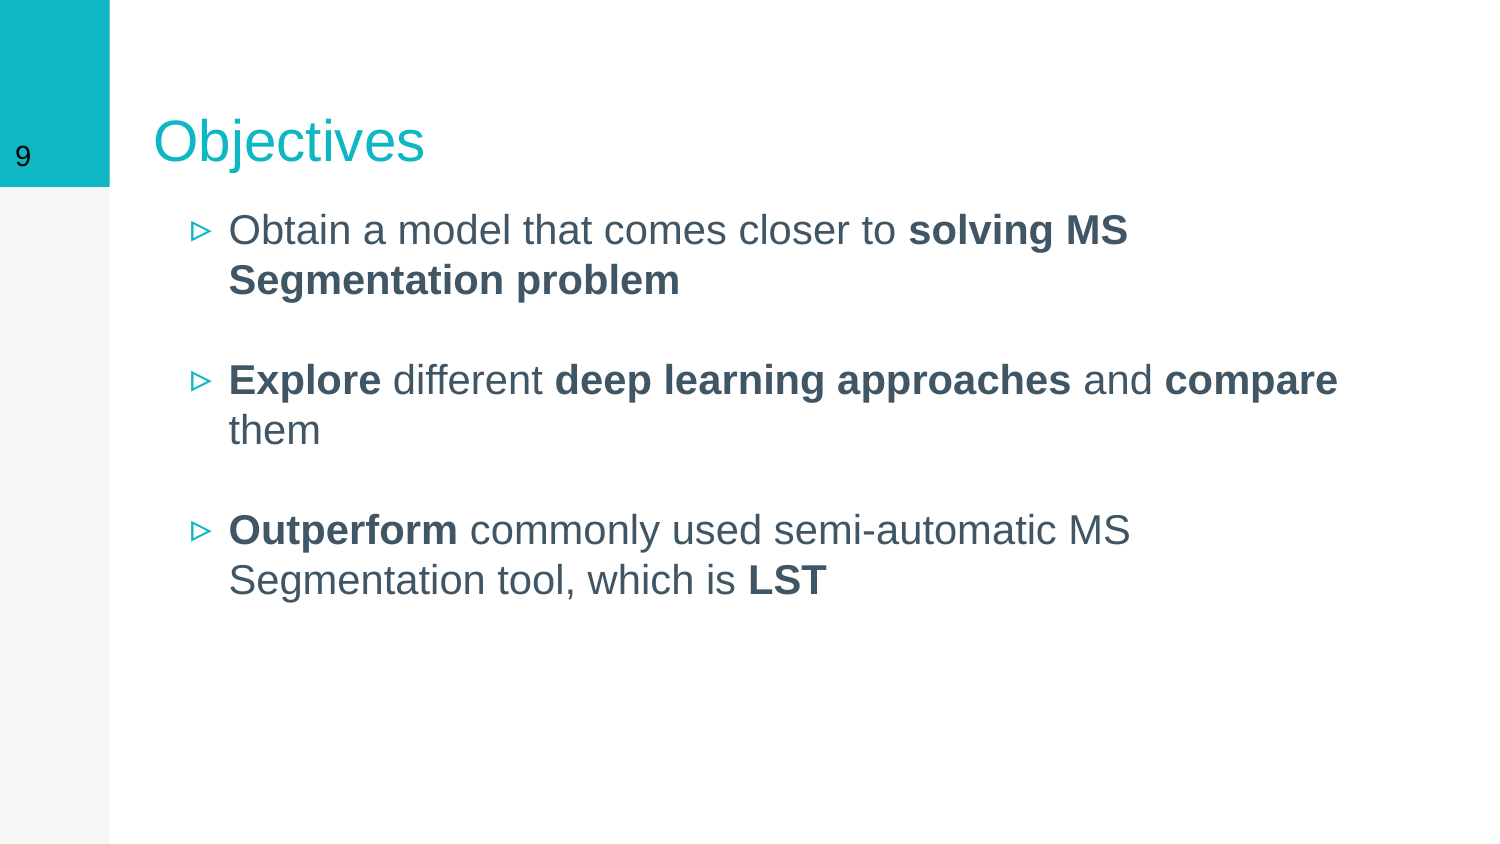

9
# Objectives
Obtain a model that comes closer to solving MS Segmentation problem

Explore different deep learning approaches and compare them

Outperform commonly used semi-automatic MS Segmentation tool, which is LST